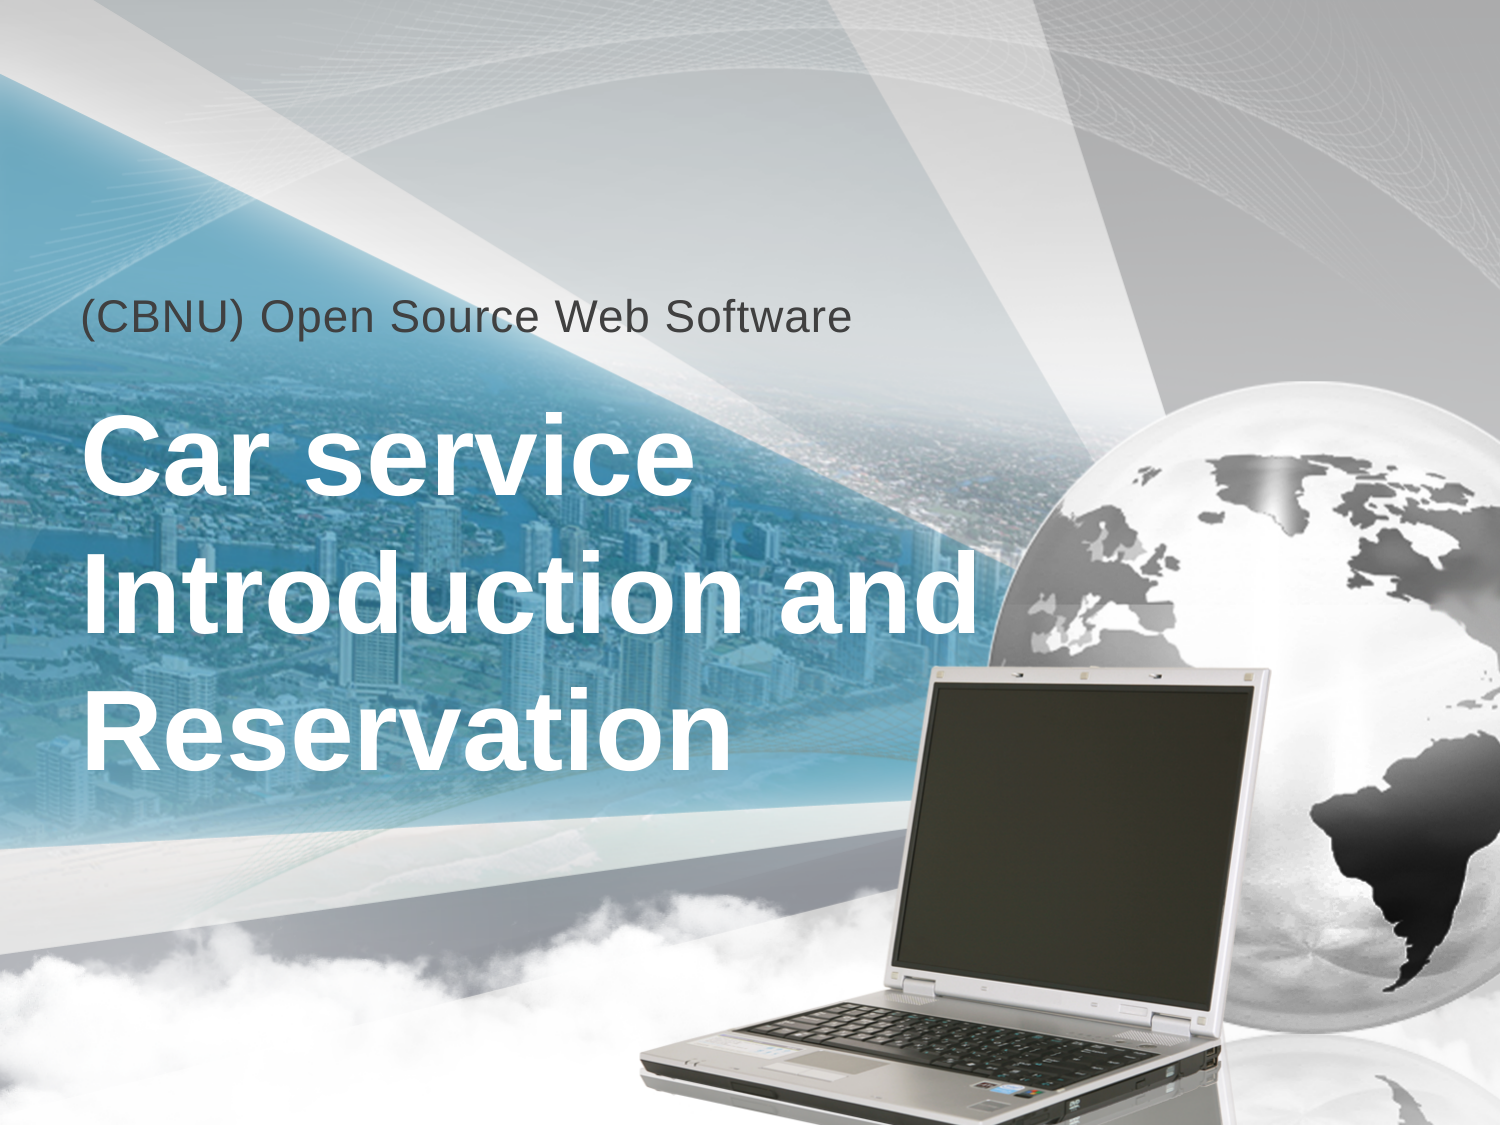

(CBNU) Open Source Web Software
# Car service Introduction and Reservation